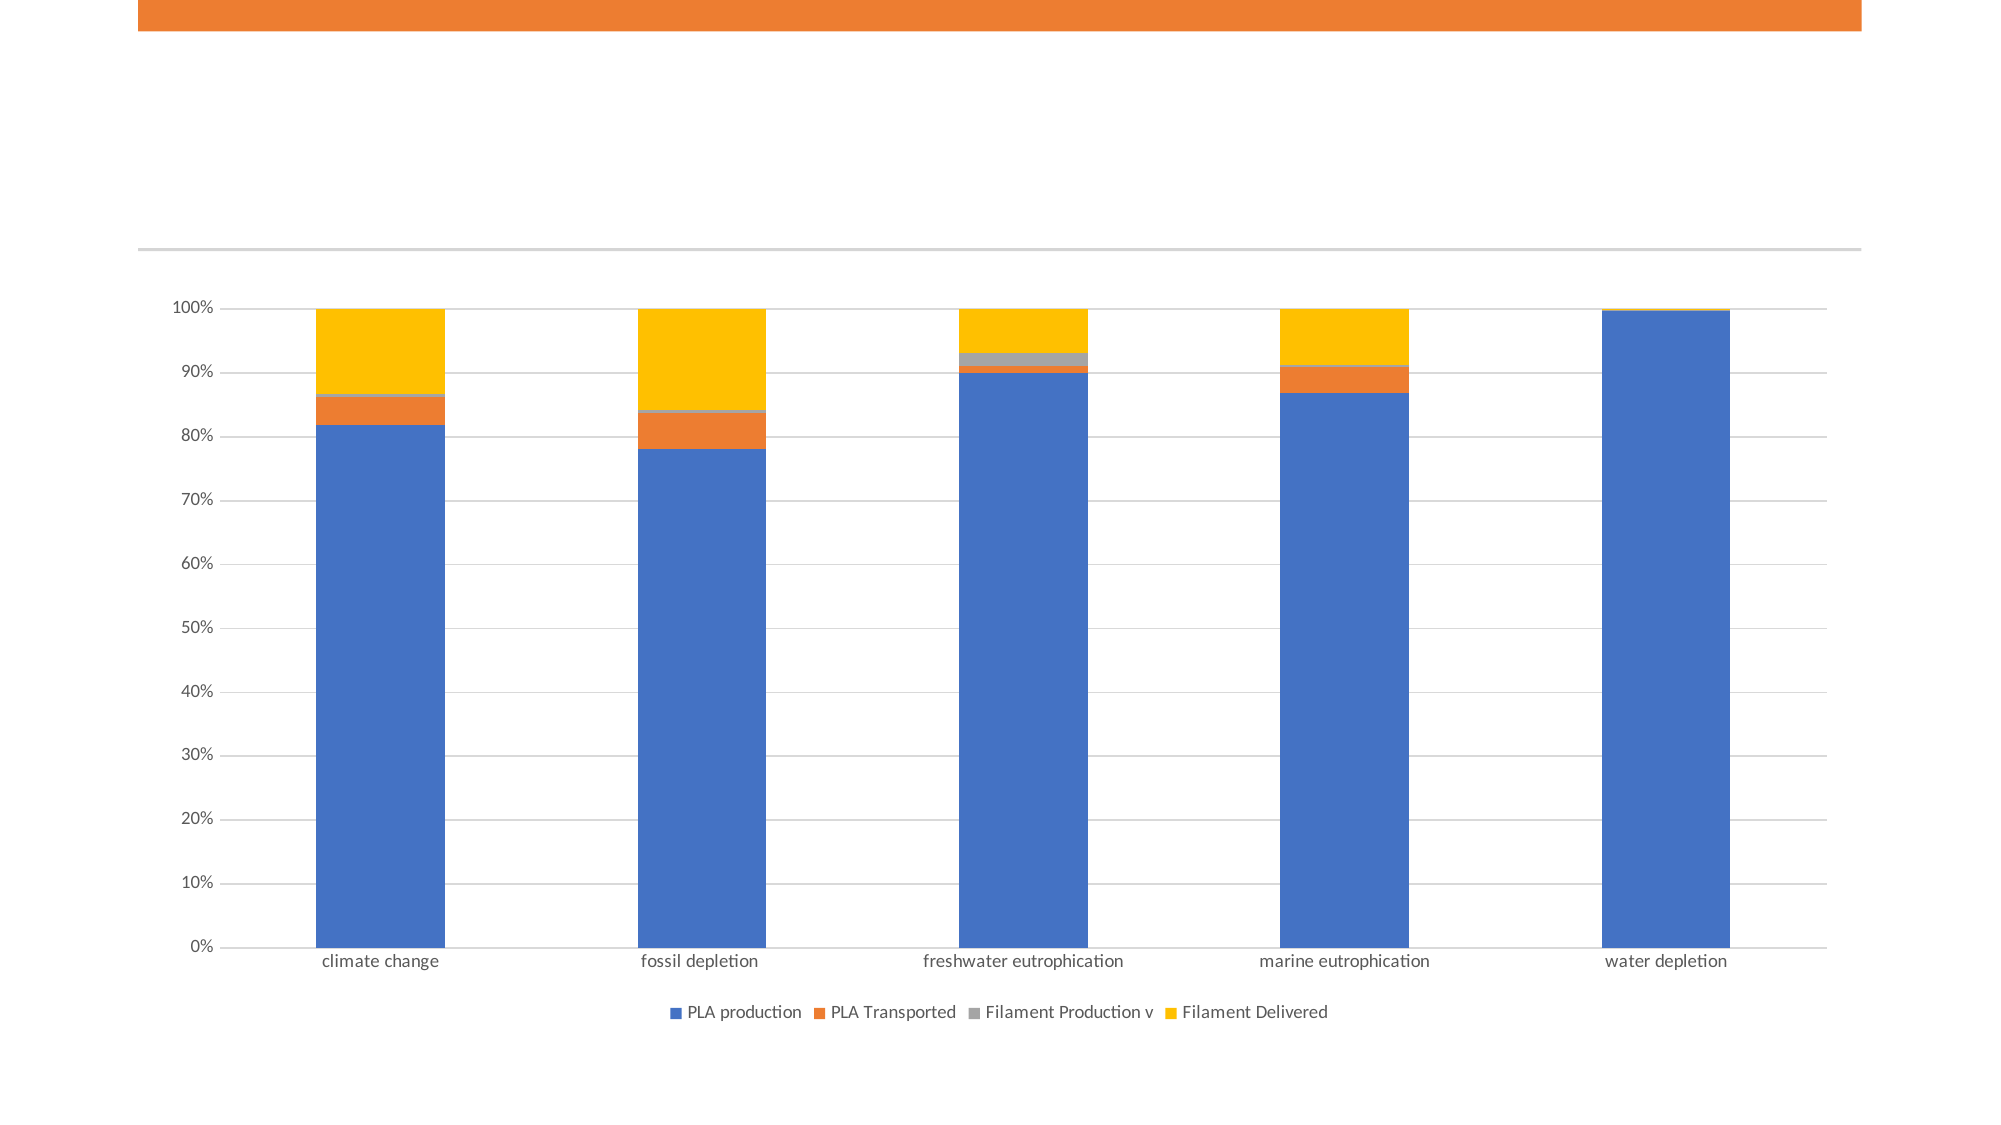

#

### Chart

| Category | PLA production | PLA Transported | Filament Production v | Filament Delivered |
|---|---|---|---|---|
| climate change | 3.373570705038929 | 0.18192776758598175 | 0.019369272548683855 | 0.5443223851938158 |
| fossil depletion  | 0.9678581929460002 | 0.06964255638550737 | 0.004990042276212001 | 0.19578718718720006 |
| freshwater eutrophication | 0.0014343218571645192 | 1.7862220689771443e-05 | 3.187327049478577e-05 | 0.00010974547950017668 |
| marine eutrophication | 0.008899514498773846 | 0.00040734046512453927 | 2.991587039520433e-05 | 0.000899929094544439 |
| water depletion | 0.3736694891596 | 0.00017692569443776362 | 7.629089409600001e-05 | 0.0006427540402640001 |